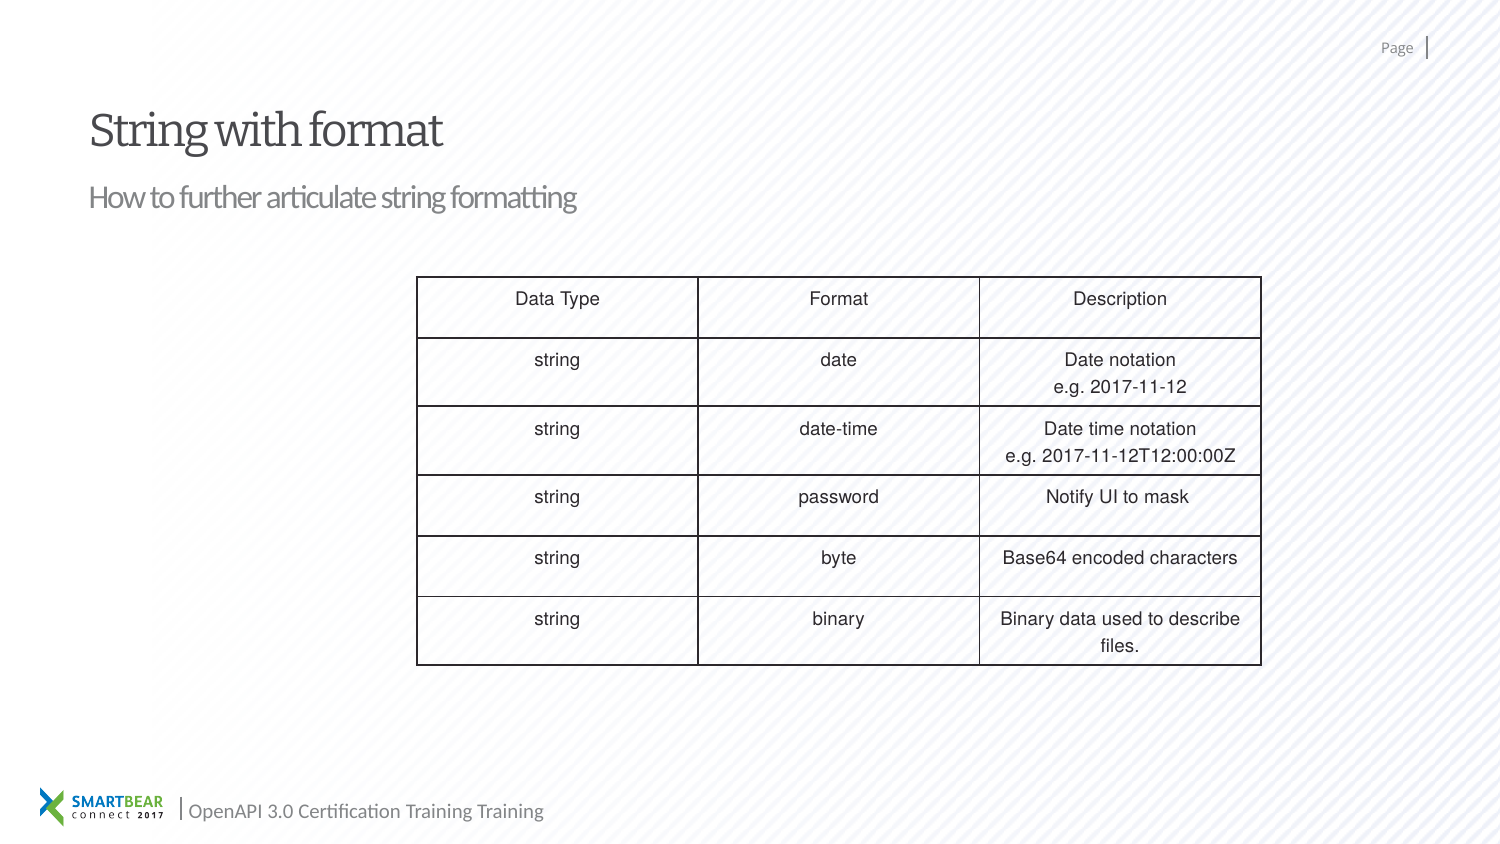

# String with format
How to further articulate string formatting
| Data Type | Format | Description |
| --- | --- | --- |
| string | date | Date notation e.g. 2017-11-12 |
| string | date-time | Date time notation e.g. 2017-11-12T12:00:00Z |
| string | password | Notify UI to mask |
| string | byte | Base64 encoded characters |
| string | binary | Binary data used to describe files. |
OpenAPI 3.0 Certification Training Training